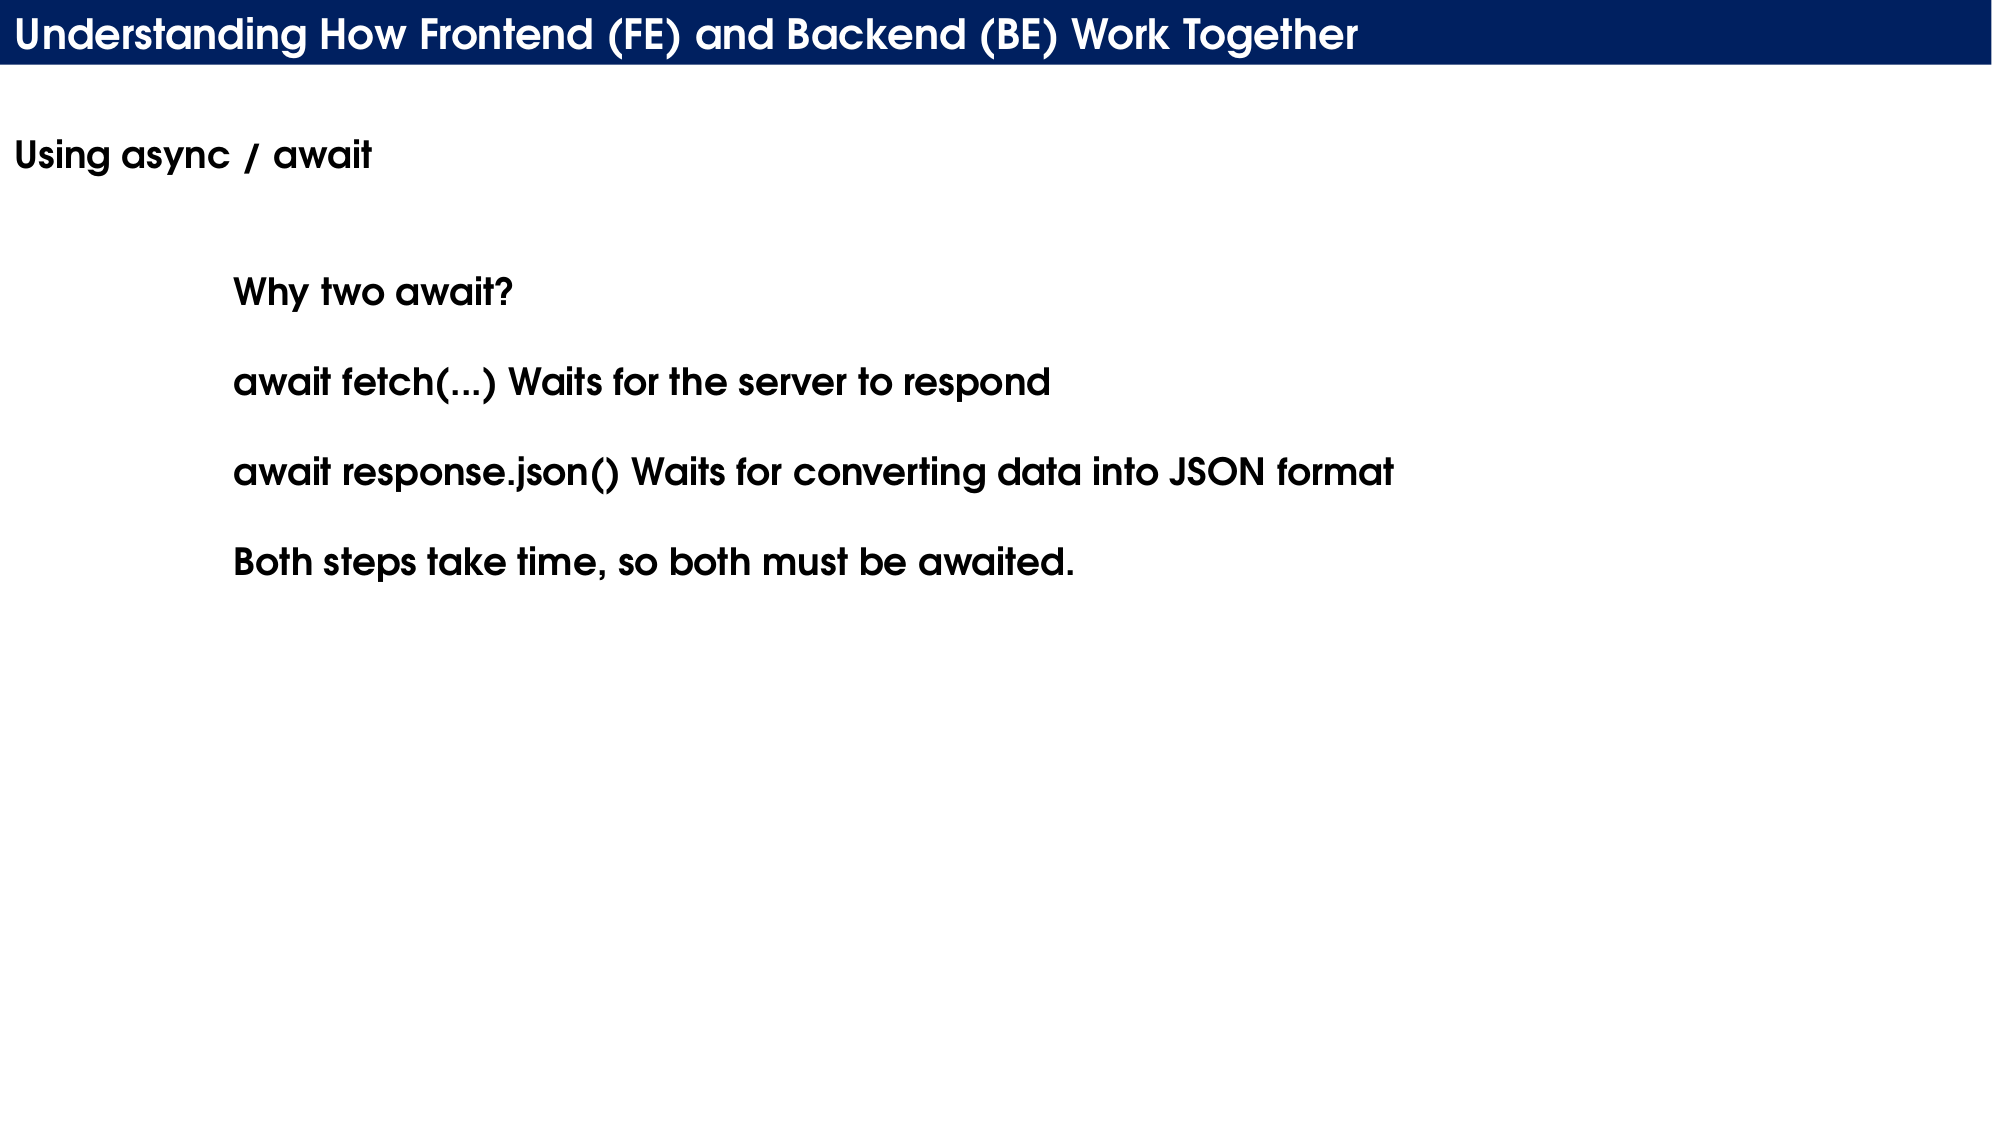

Understanding How Frontend (FE) and Backend (BE) Work Together
Using async / await
Why two await?

await fetch(...) Waits for the server to respond

await response.json() Waits for converting data into JSON format

Both steps take time, so both must be awaited.